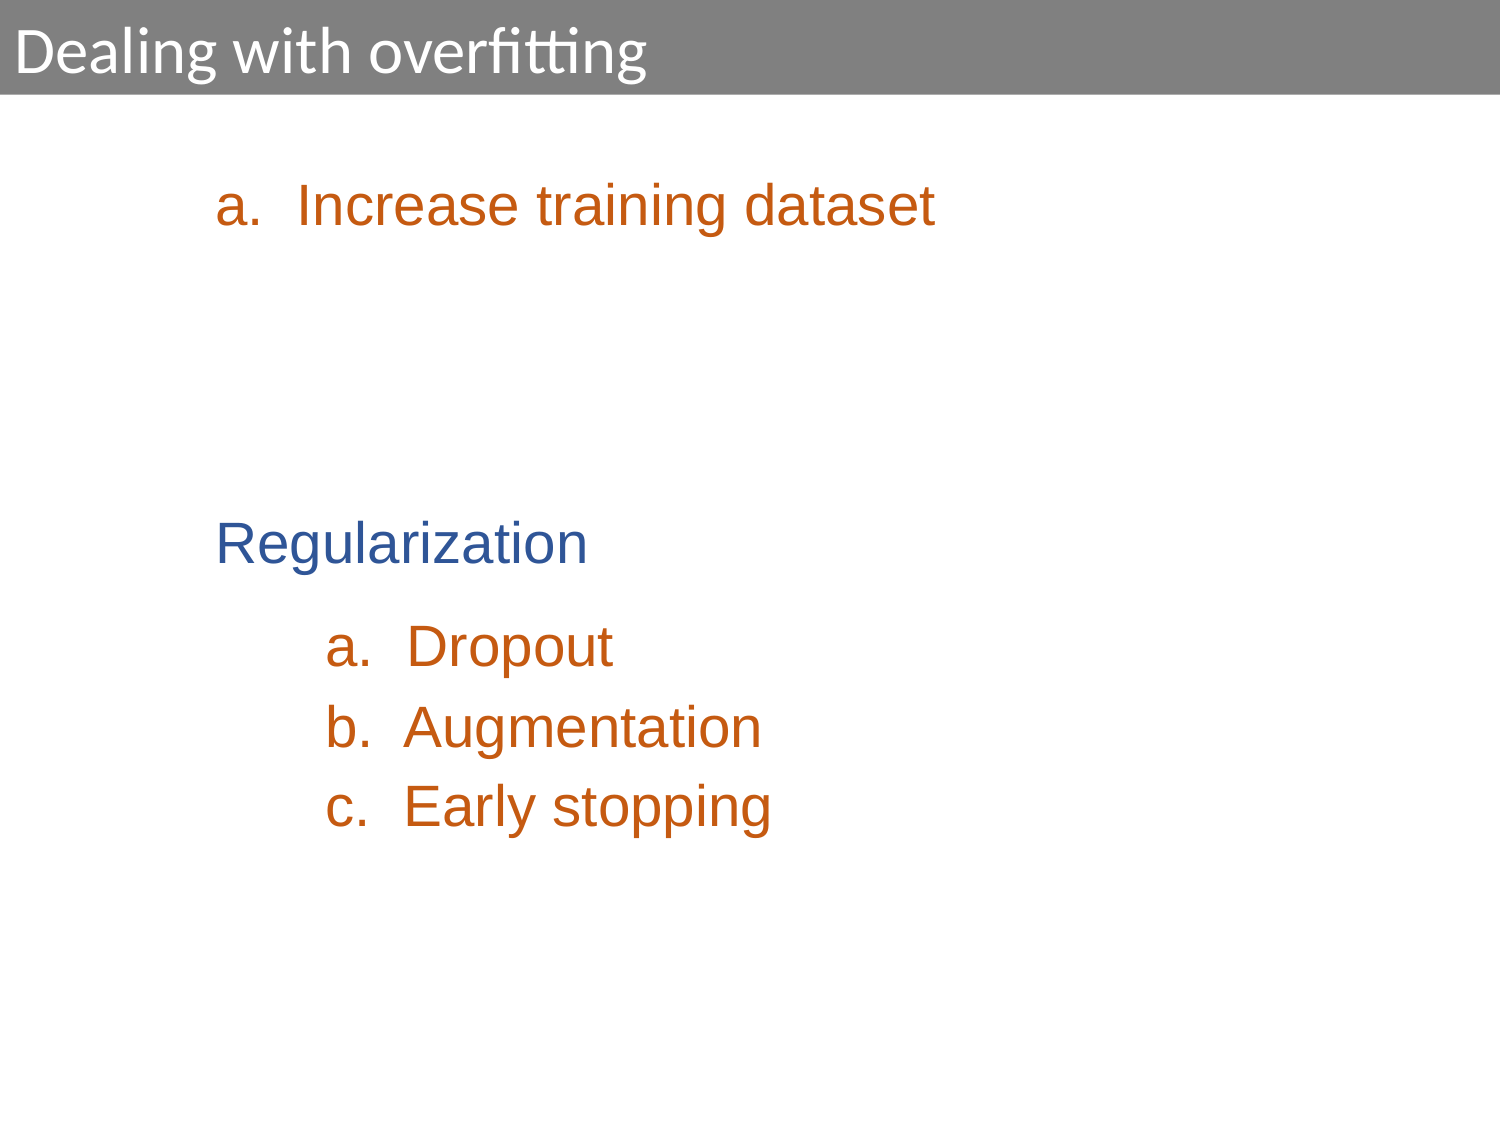

Dealing with overfitting
a.  Increase training dataset
Regularization
a.  Dropout
b.  Augmentation
c.  Early stopping